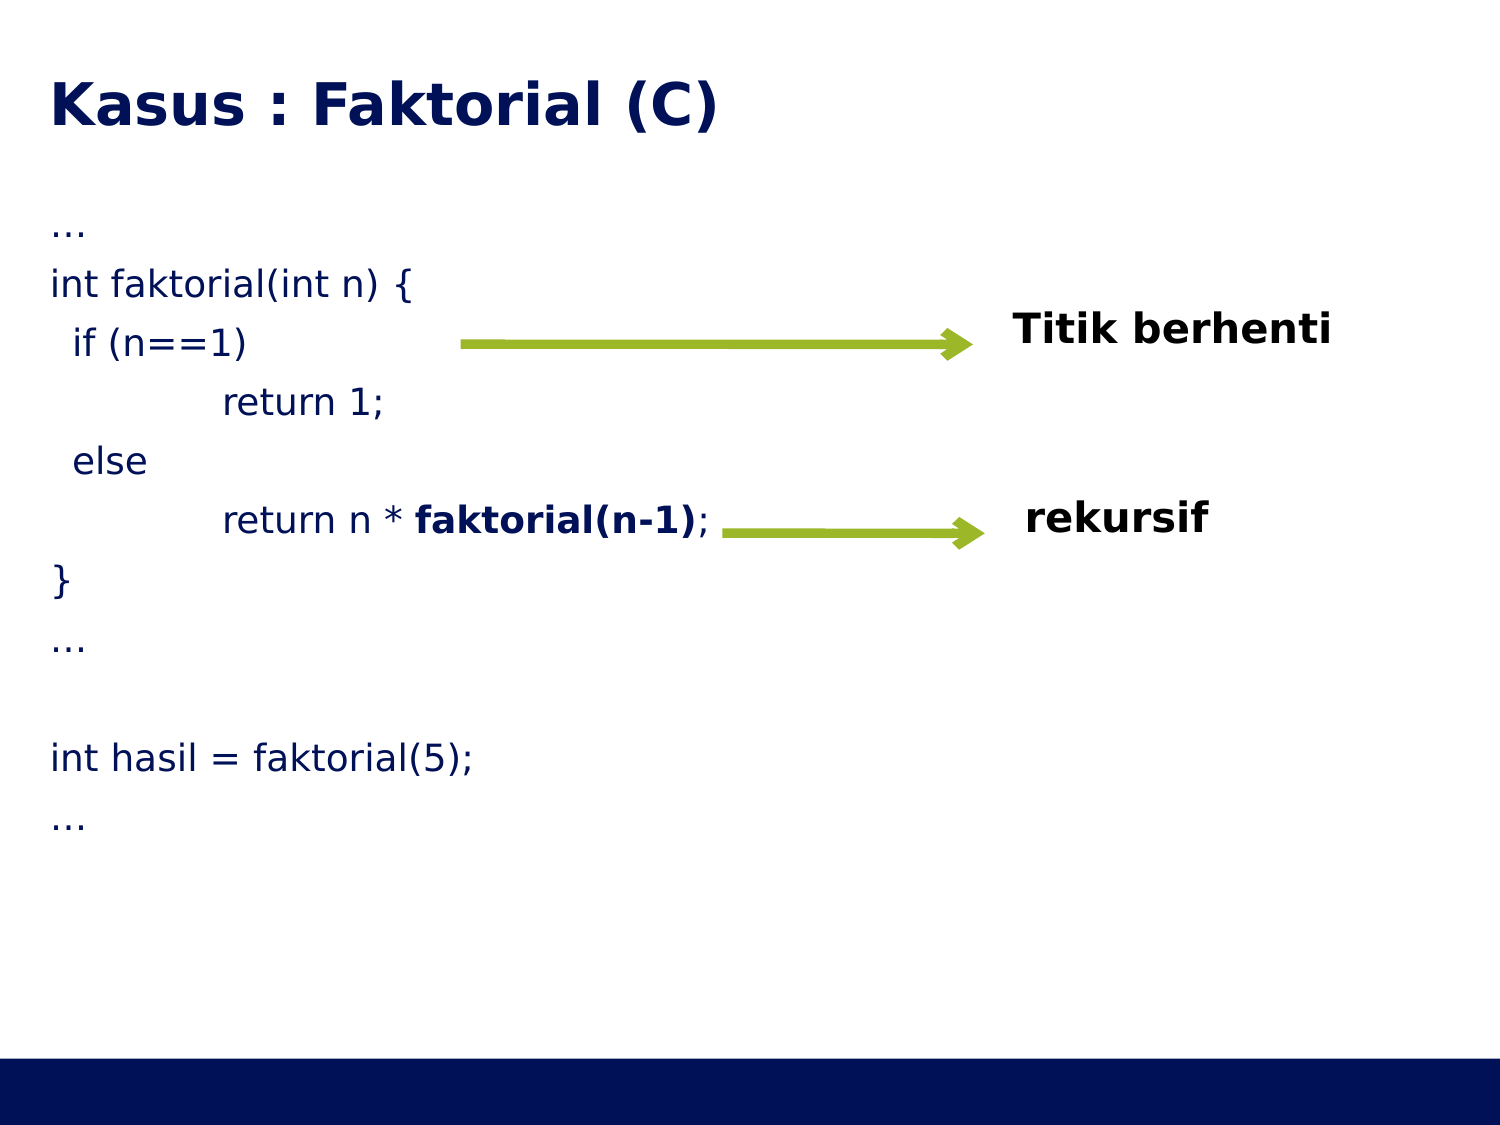

# Kasus : Faktorial (C)
…
int faktorial(int n) {
	if (n==1)
		return 1;
	else
		return n * faktorial(n-1);
}
…

int hasil = faktorial(5);
…
Titik berhenti
rekursif